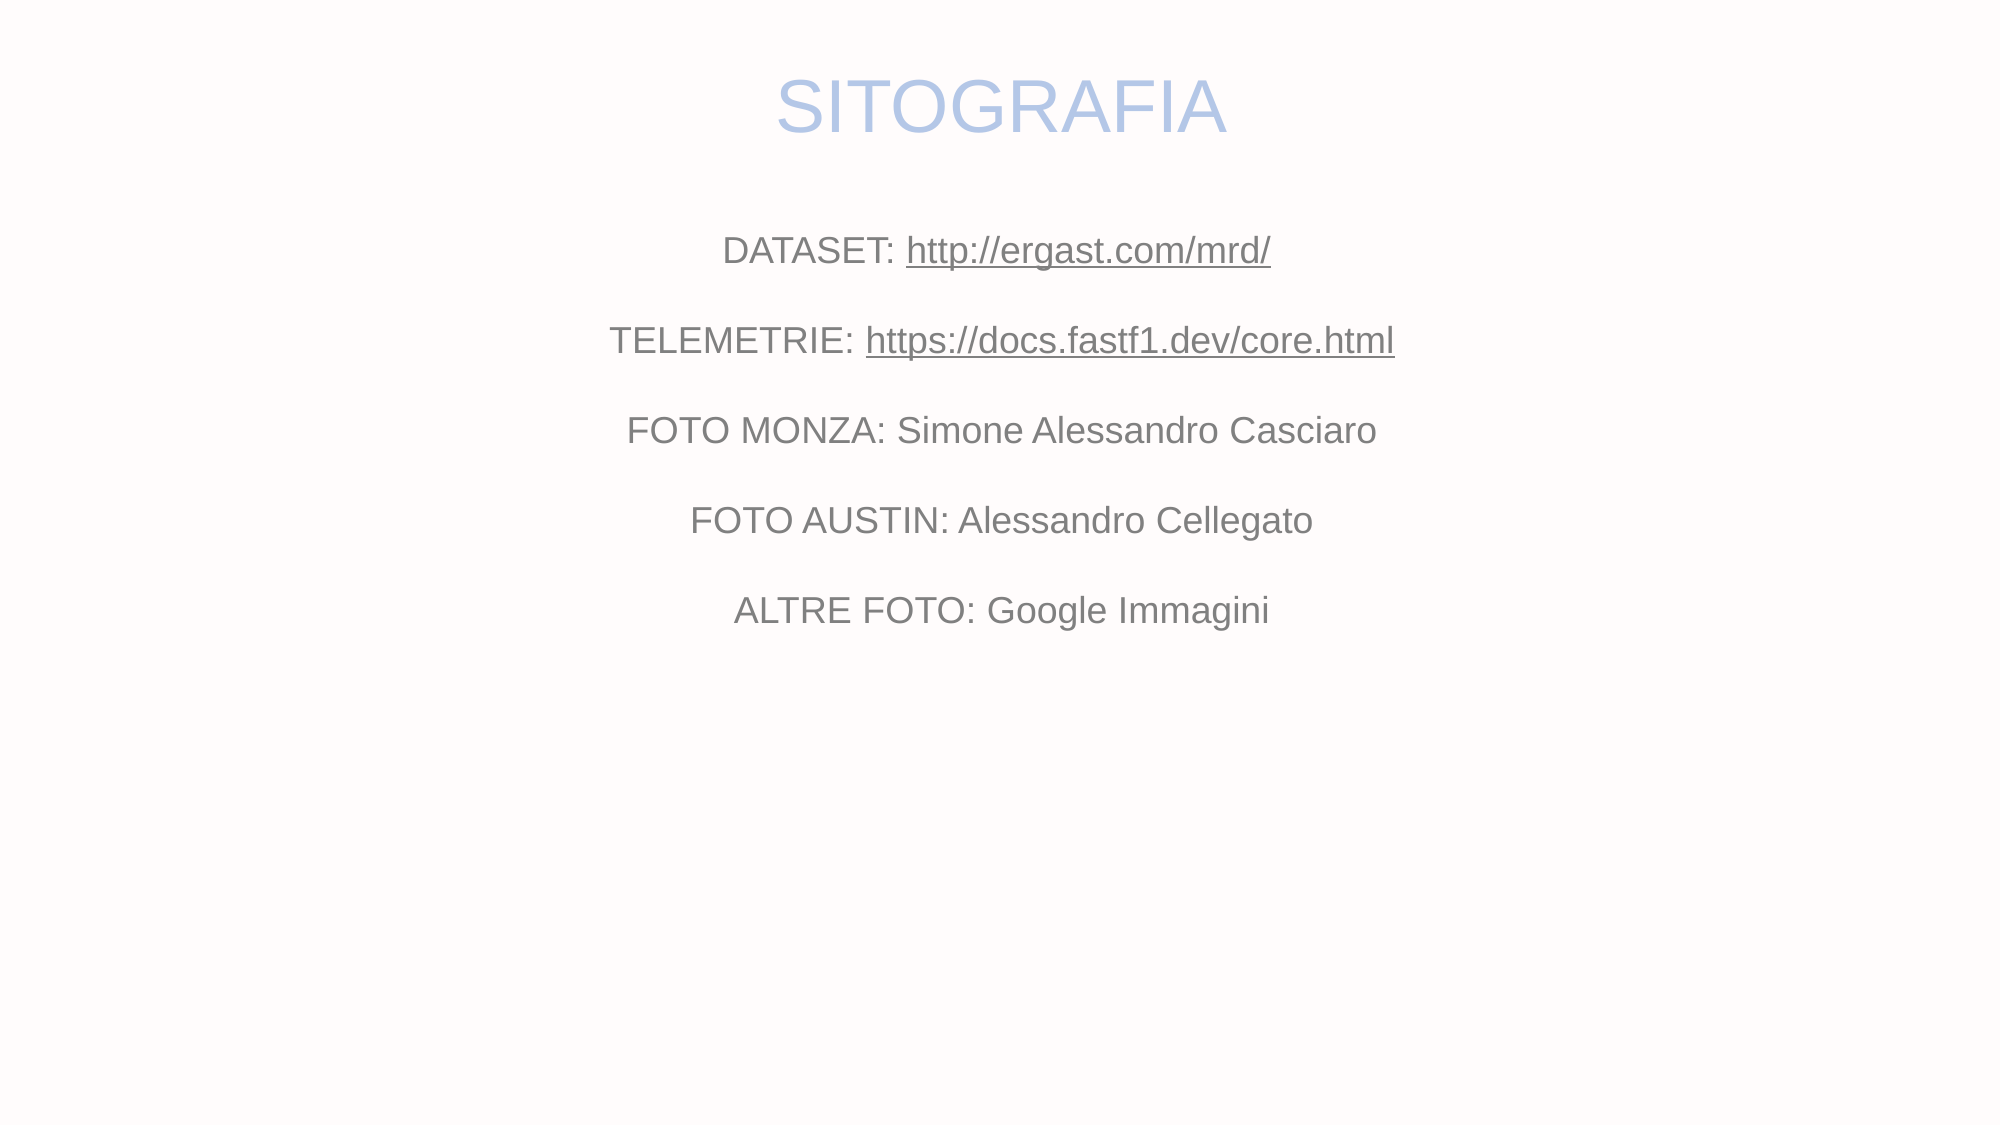

SITOGRAFIA
DATASET: http://ergast.com/mrd/

TELEMETRIE: https://docs.fastf1.dev/core.html

FOTO MONZA: Simone Alessandro Casciaro

FOTO AUSTIN: Alessandro Cellegato

ALTRE FOTO: Google Immagini